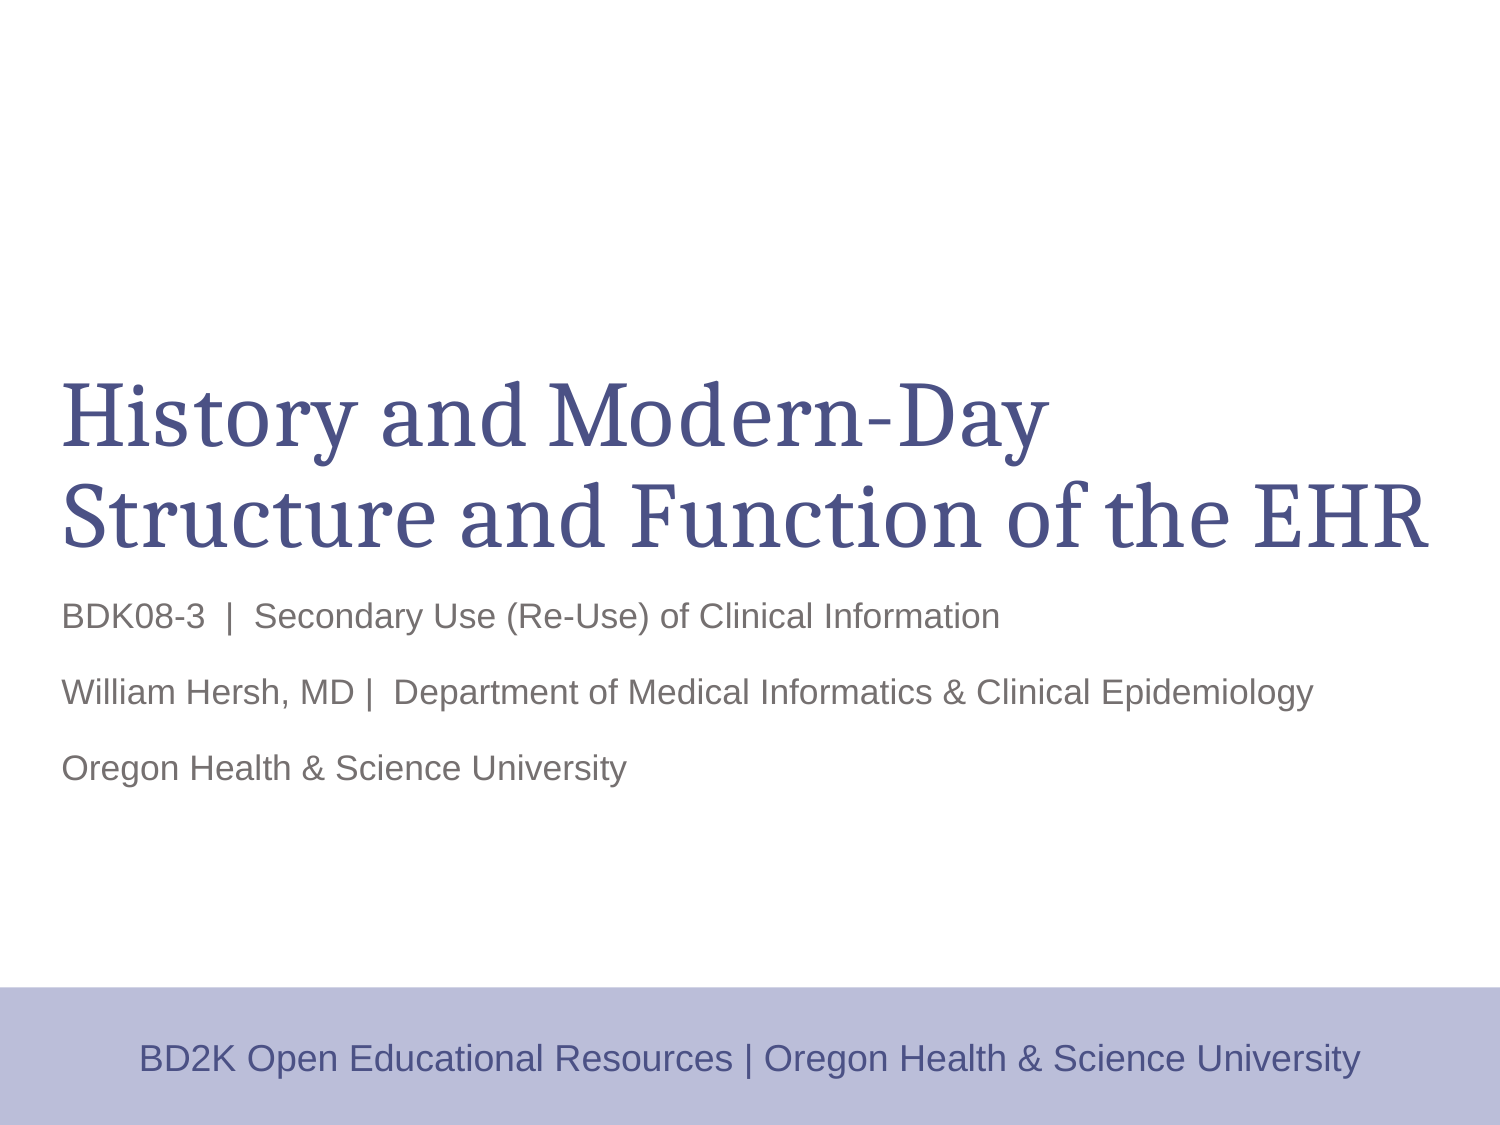

# History and Modern-Day Structure and Function of the EHR
BDK08-3  |  Secondary Use (Re-Use) of Clinical Information
William Hersh, MD |  Department of Medical Informatics & Clinical Epidemiology
Oregon Health & Science University